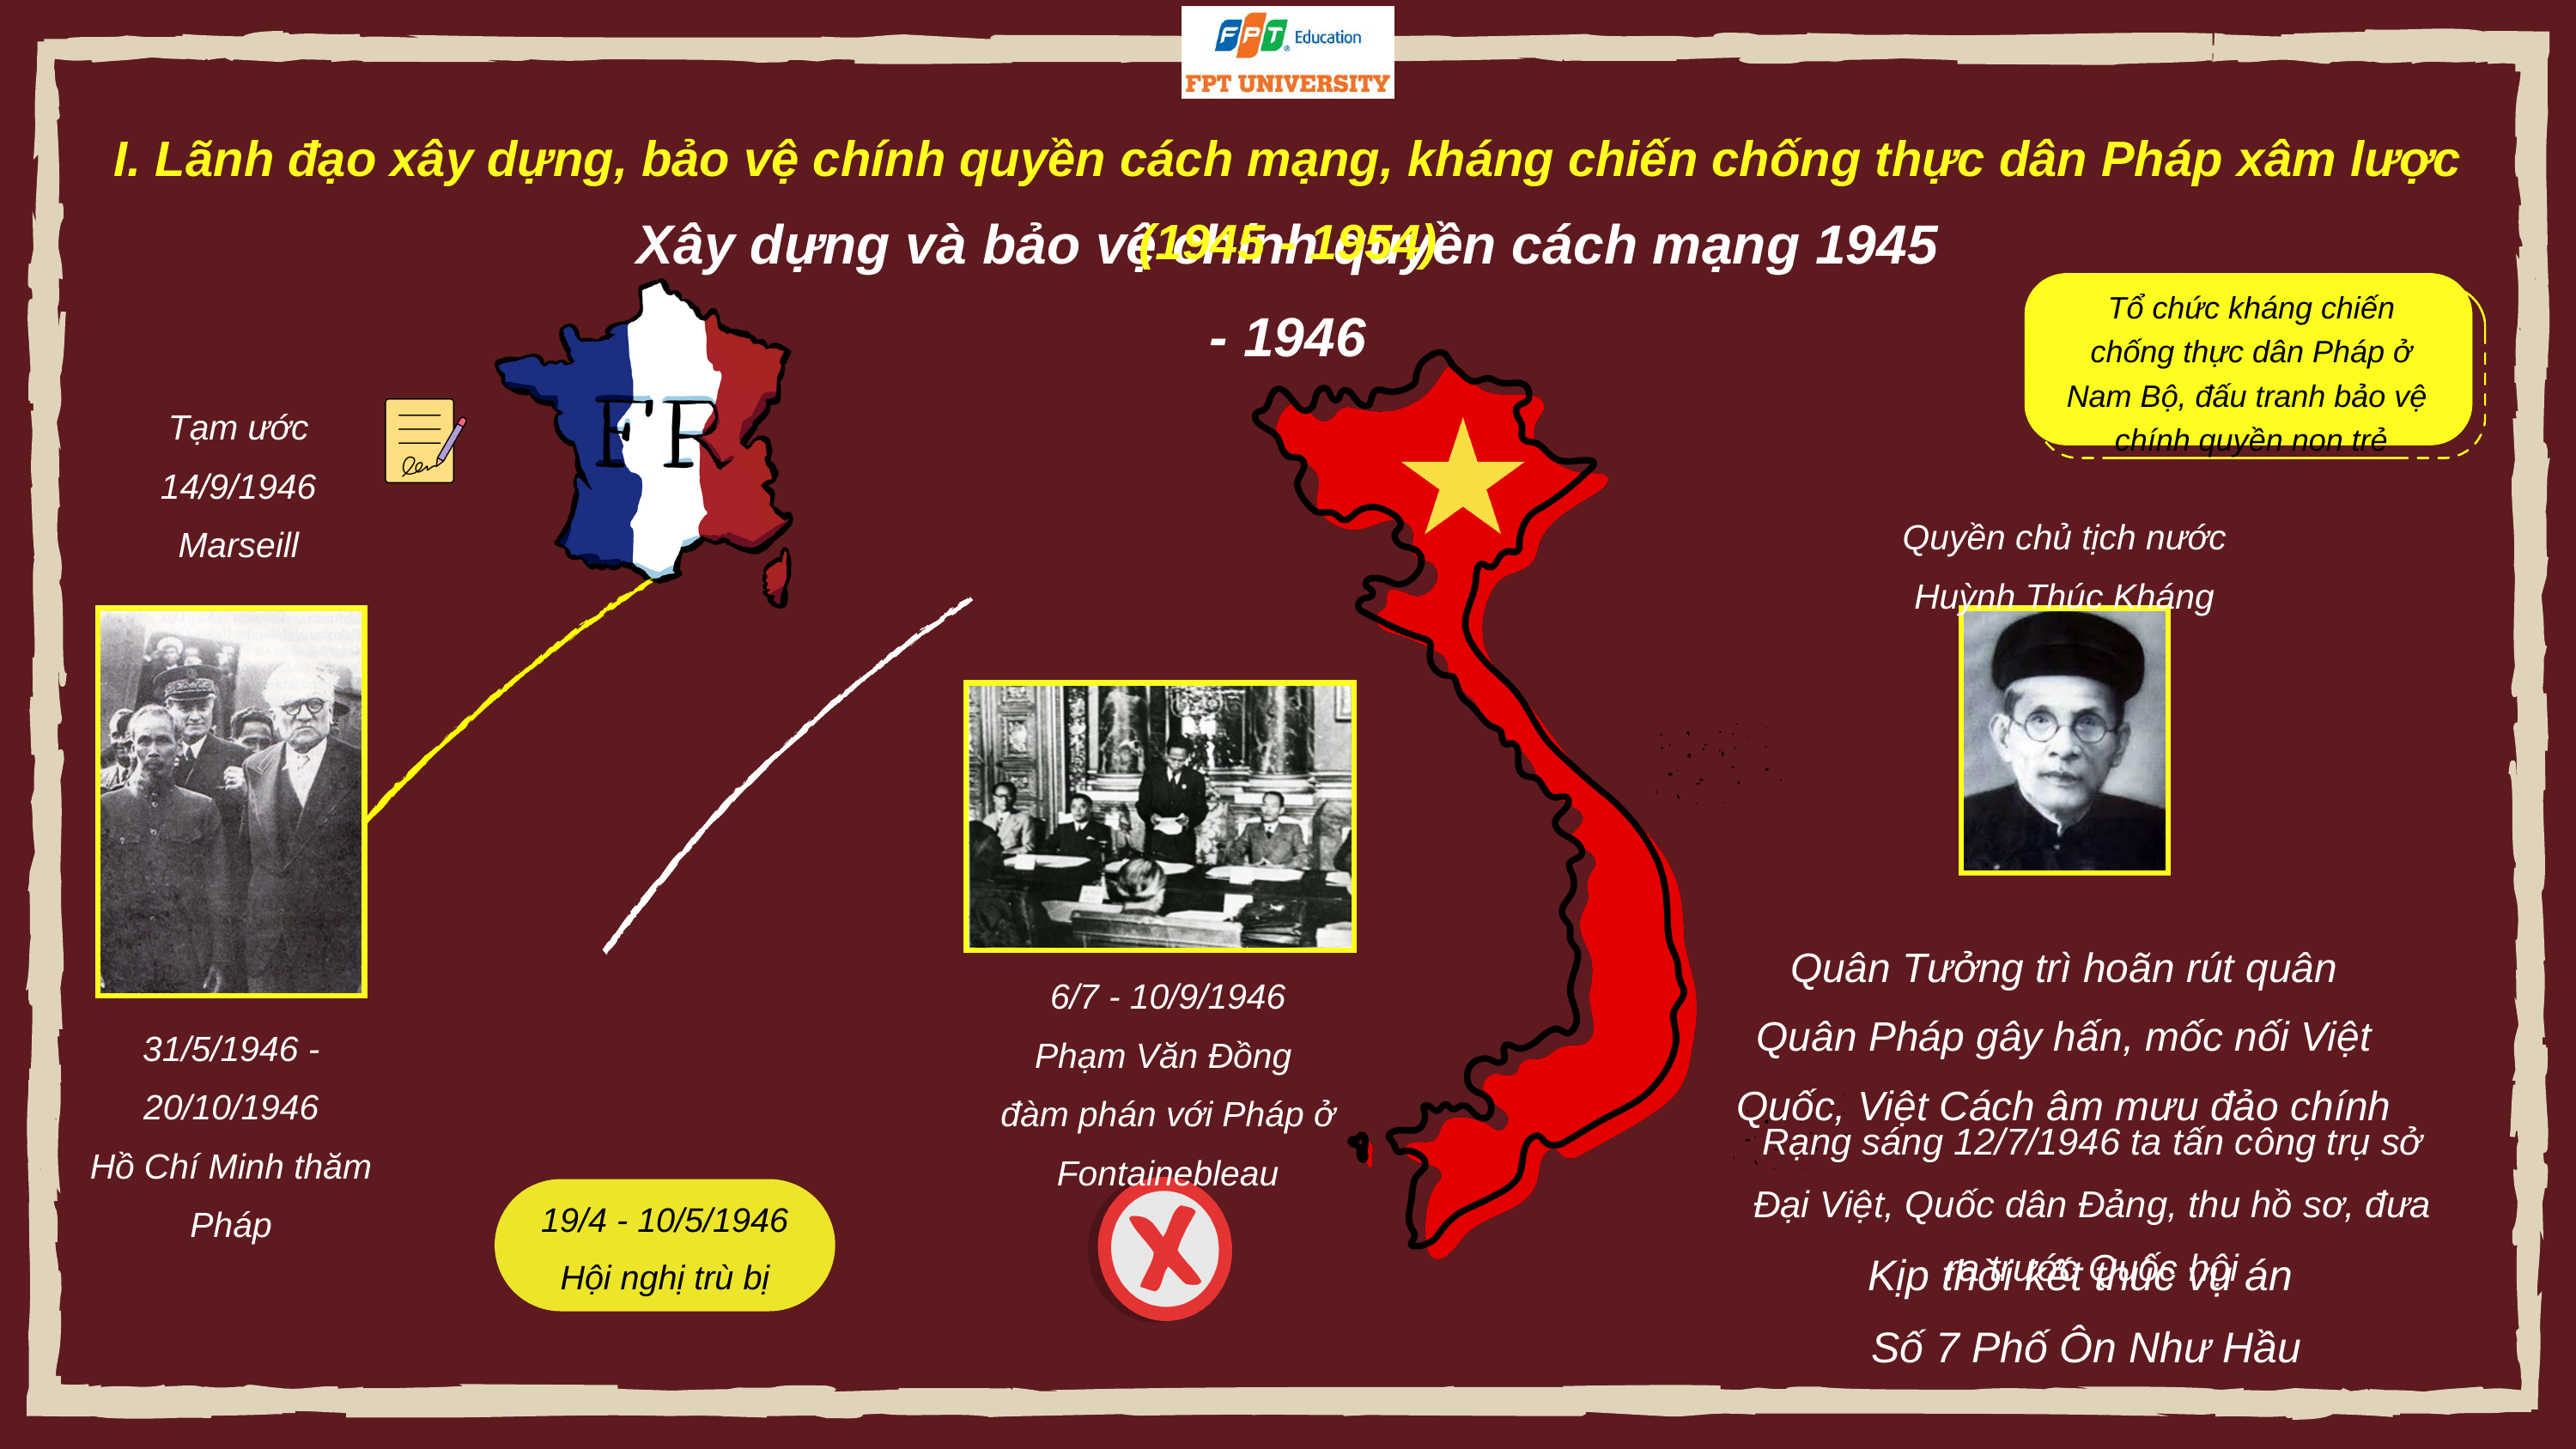

I. Lãnh đạo xây dựng, bảo vệ chính quyền cách mạng, kháng chiến chống thực dân Pháp xâm lược (1945 - 1954)
Xây dựng và bảo vệ chính quyền cách mạng 1945 - 1946

Tổ chức kháng chiến chống thực dân Pháp ở Nam Bộ, đấu tranh bảo vệ  chính quyền non trẻ

Tạm ước 14/9/1946
Marseill

Quyền chủ tịch nước
Huỳnh Thúc Kháng

Quân Tưởng trì hoãn rút quân
Quân Pháp gây hấn, mốc nối Việt Quốc, Việt Cách âm mưu đảo chính
6/7 - 10/9/1946
Phạm Văn Đồng
đàm phán với Pháp ở Fontainebleau
31/5/1946 - 20/10/1946
Hồ Chí Minh thăm Pháp
Rạng sáng 12/7/1946 ta tấn công trụ sở Đại Việt, Quốc dân Đảng, thu hồ sơ, đưa ra trước Quốc hội

19/4 - 10/5/1946
Hội nghị trù bị

Kịp thời kết thúc vụ án
 Số 7 Phố Ôn Như Hầu